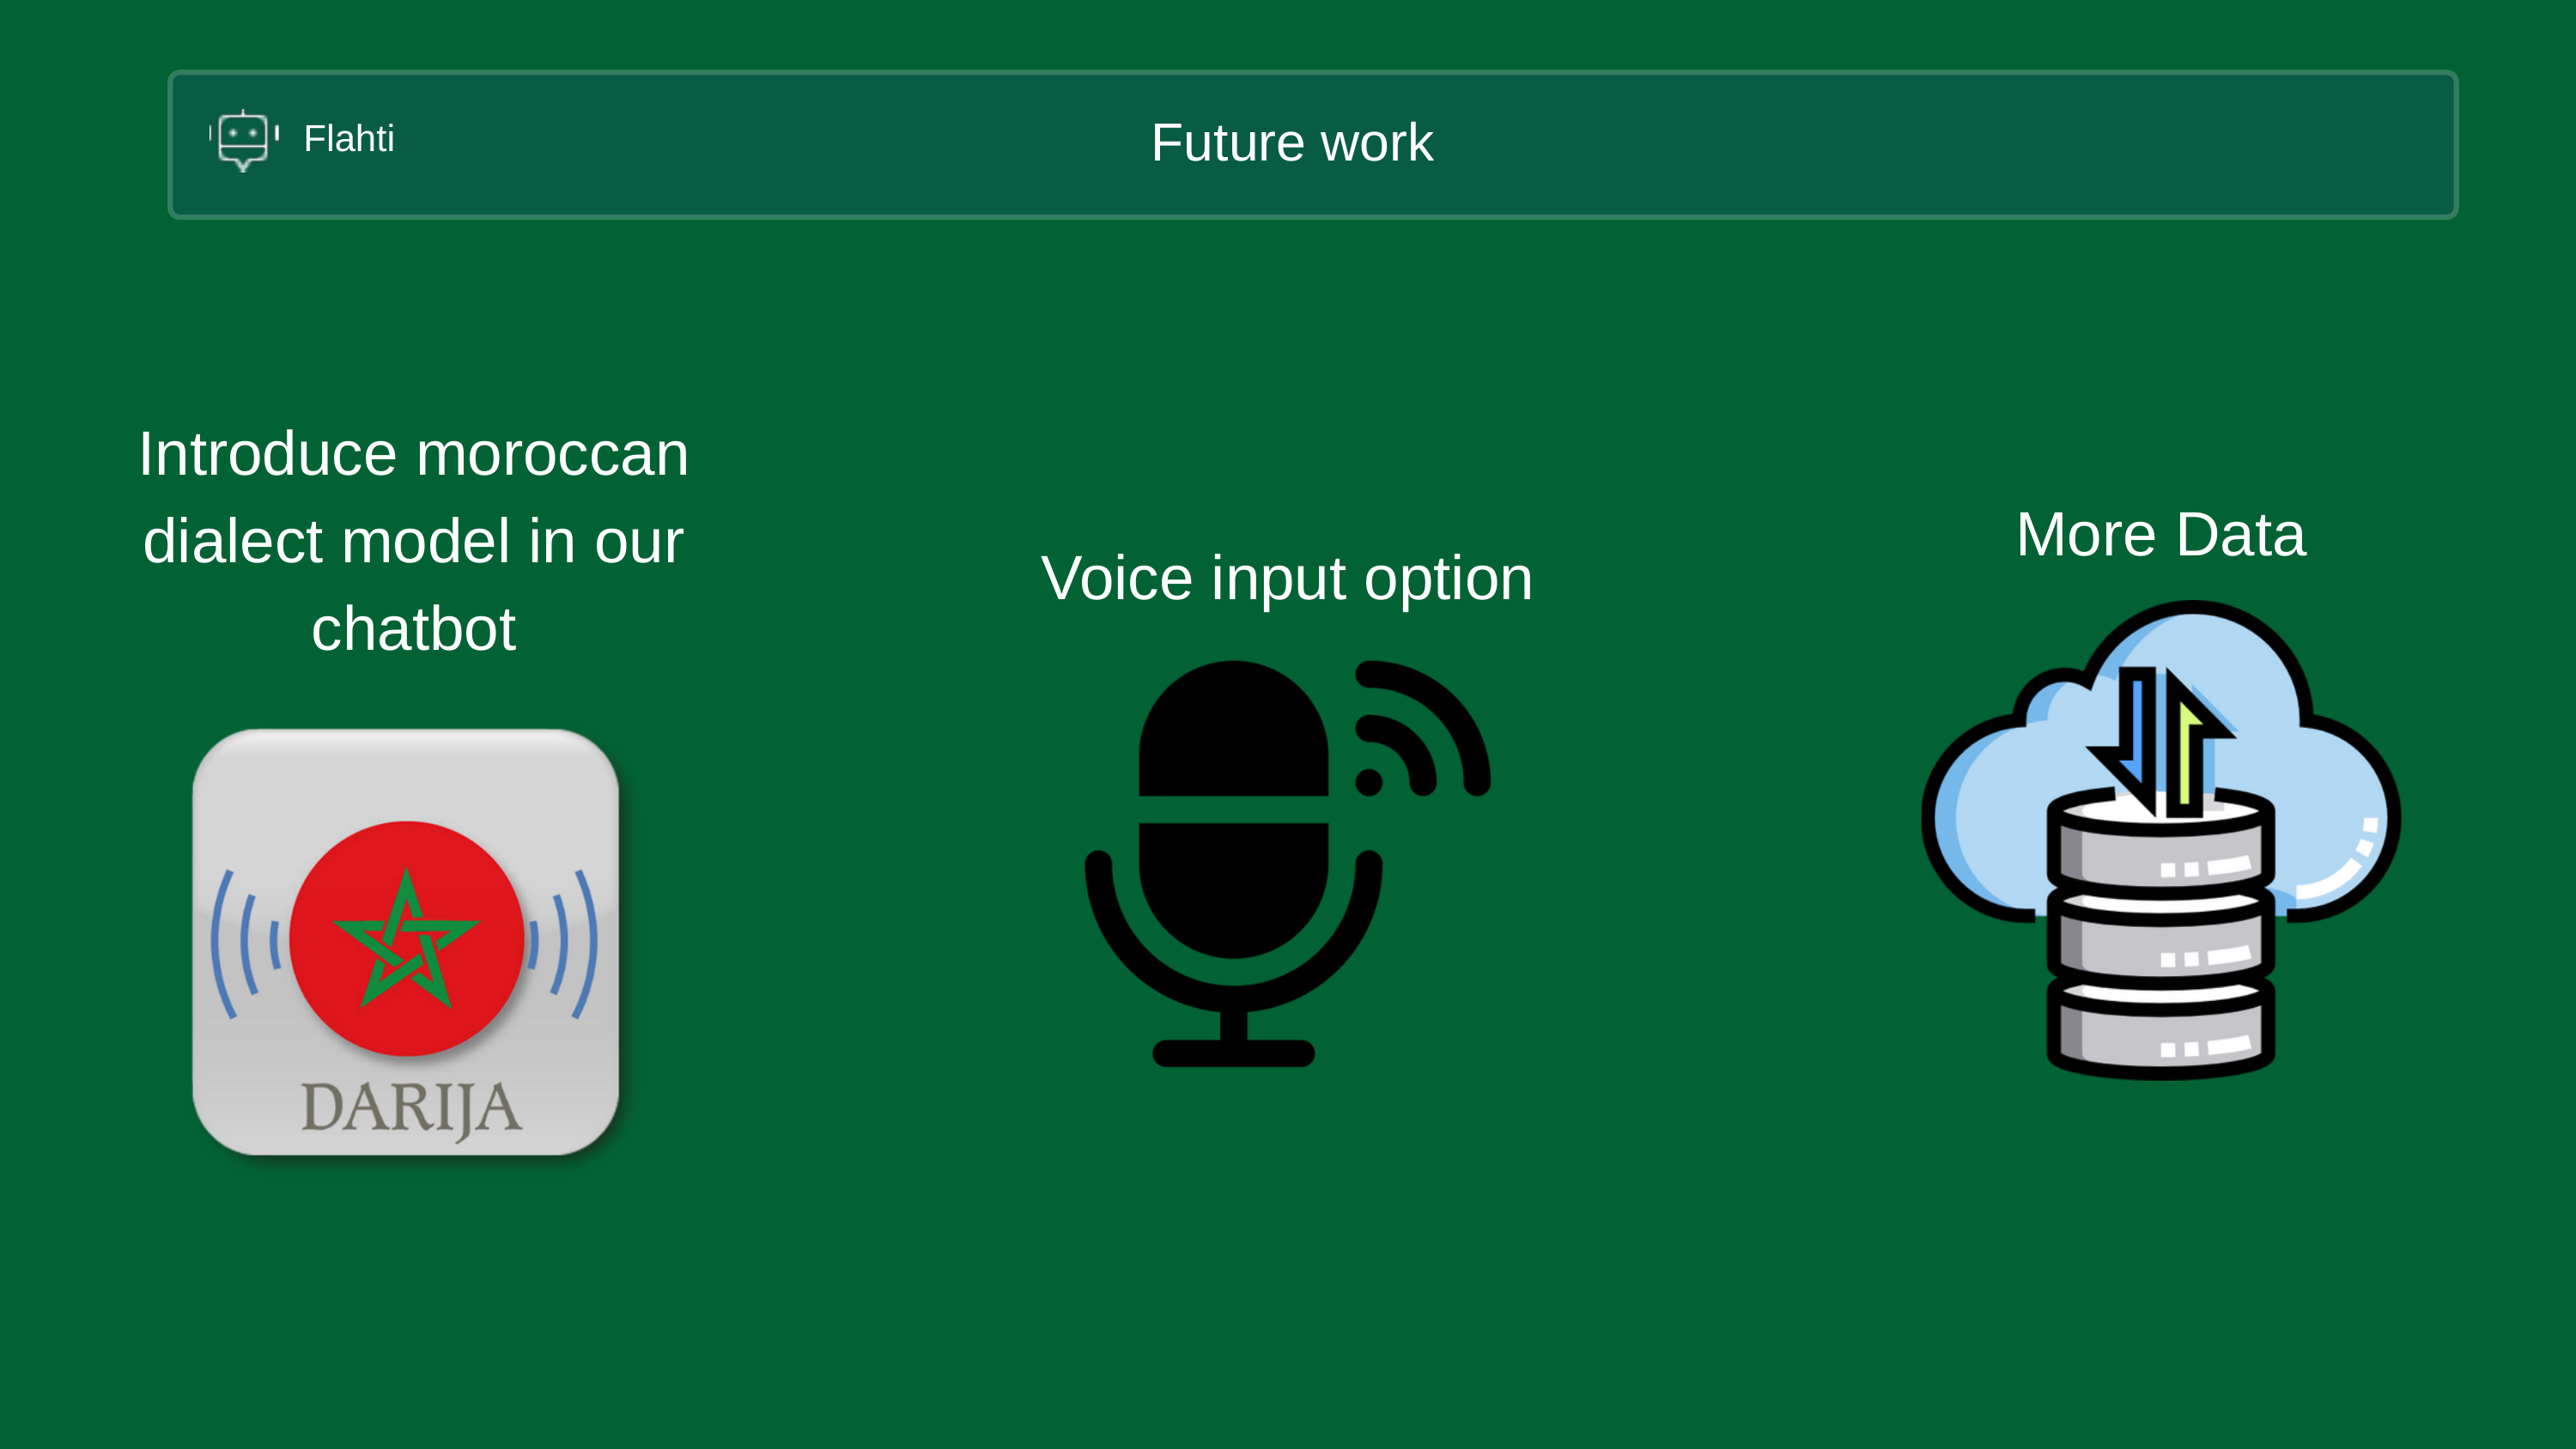

Future work
Flahti
Introduce moroccan dialect model in our chatbot
More Data
Voice input option